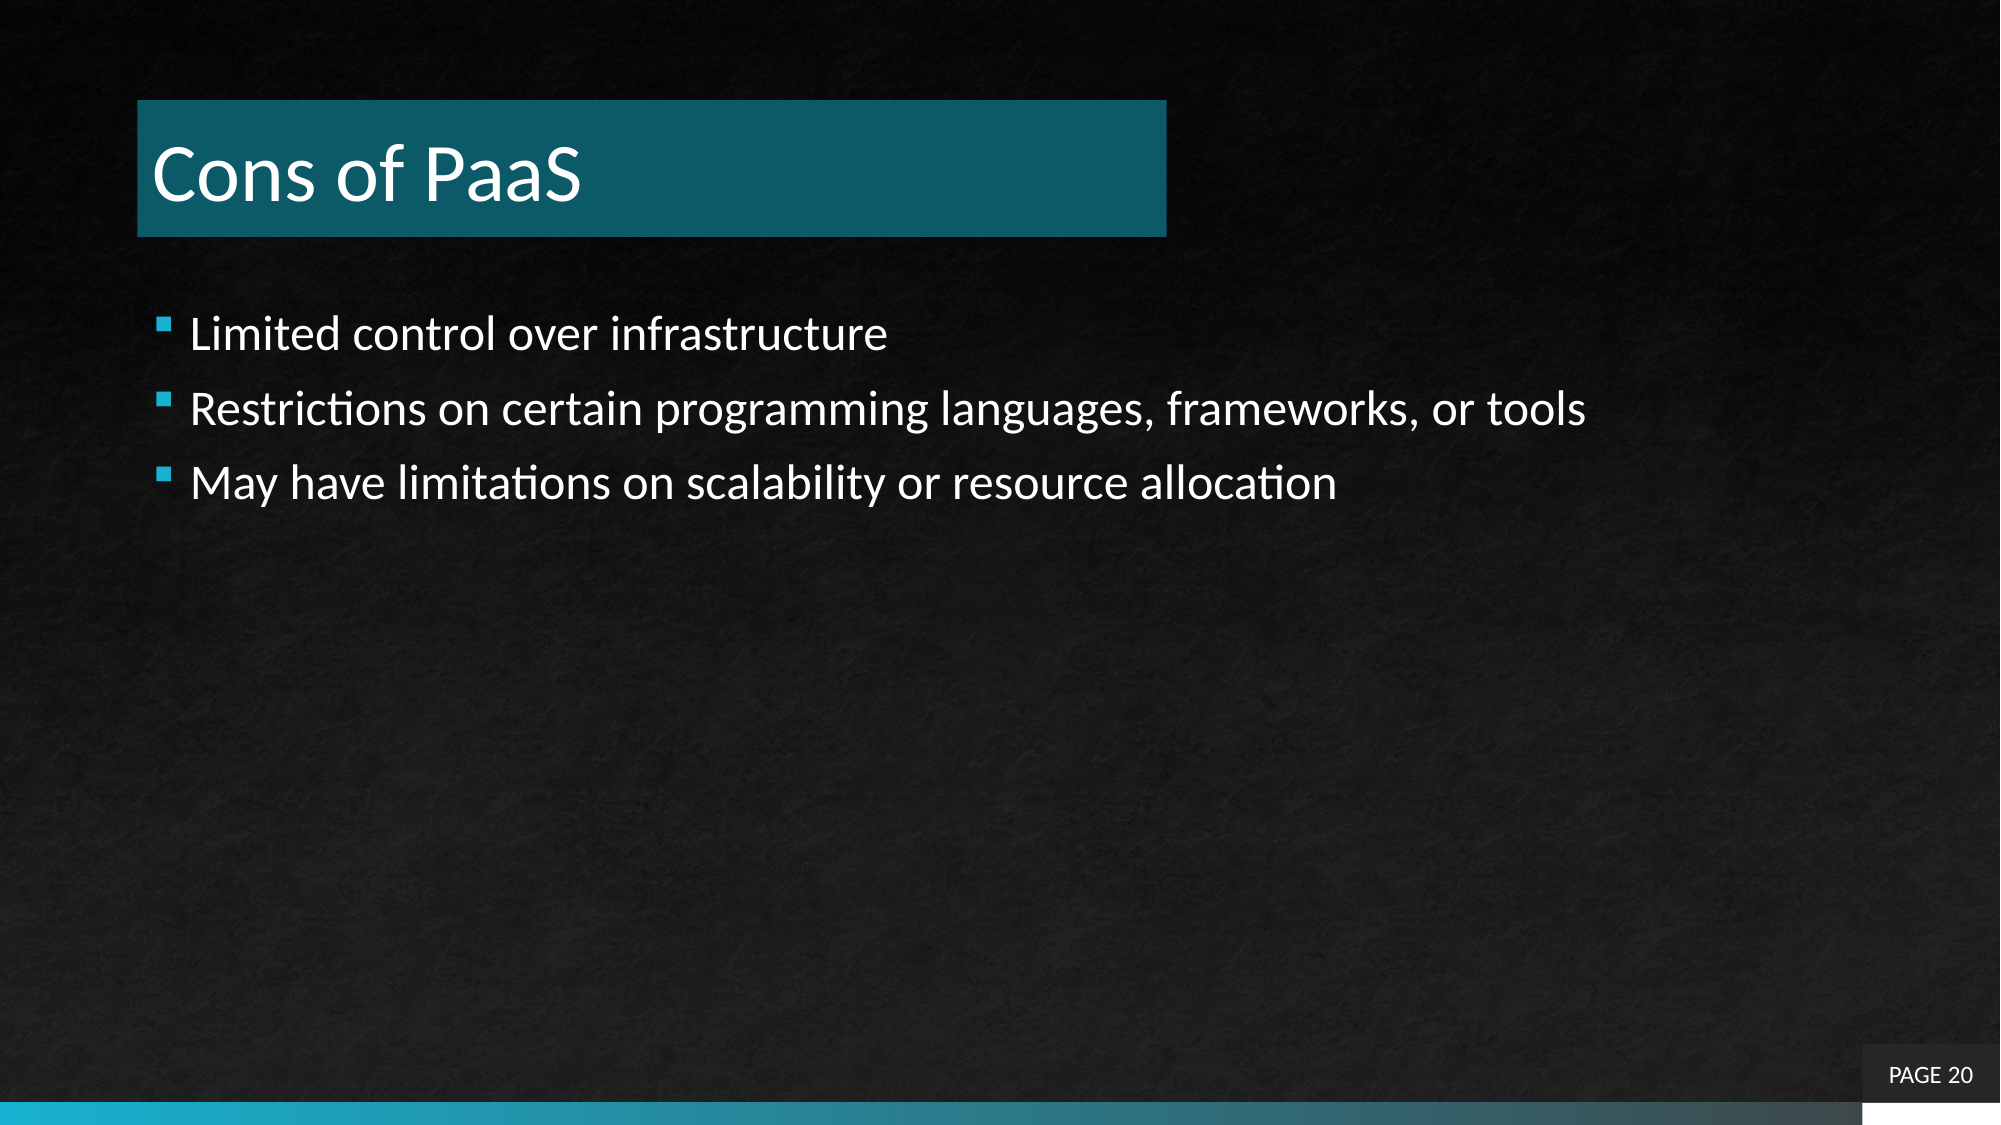

# Cons of PaaS
Limited control over infrastructure
Restrictions on certain programming languages, frameworks, or tools
May have limitations on scalability or resource allocation
PAGE 20